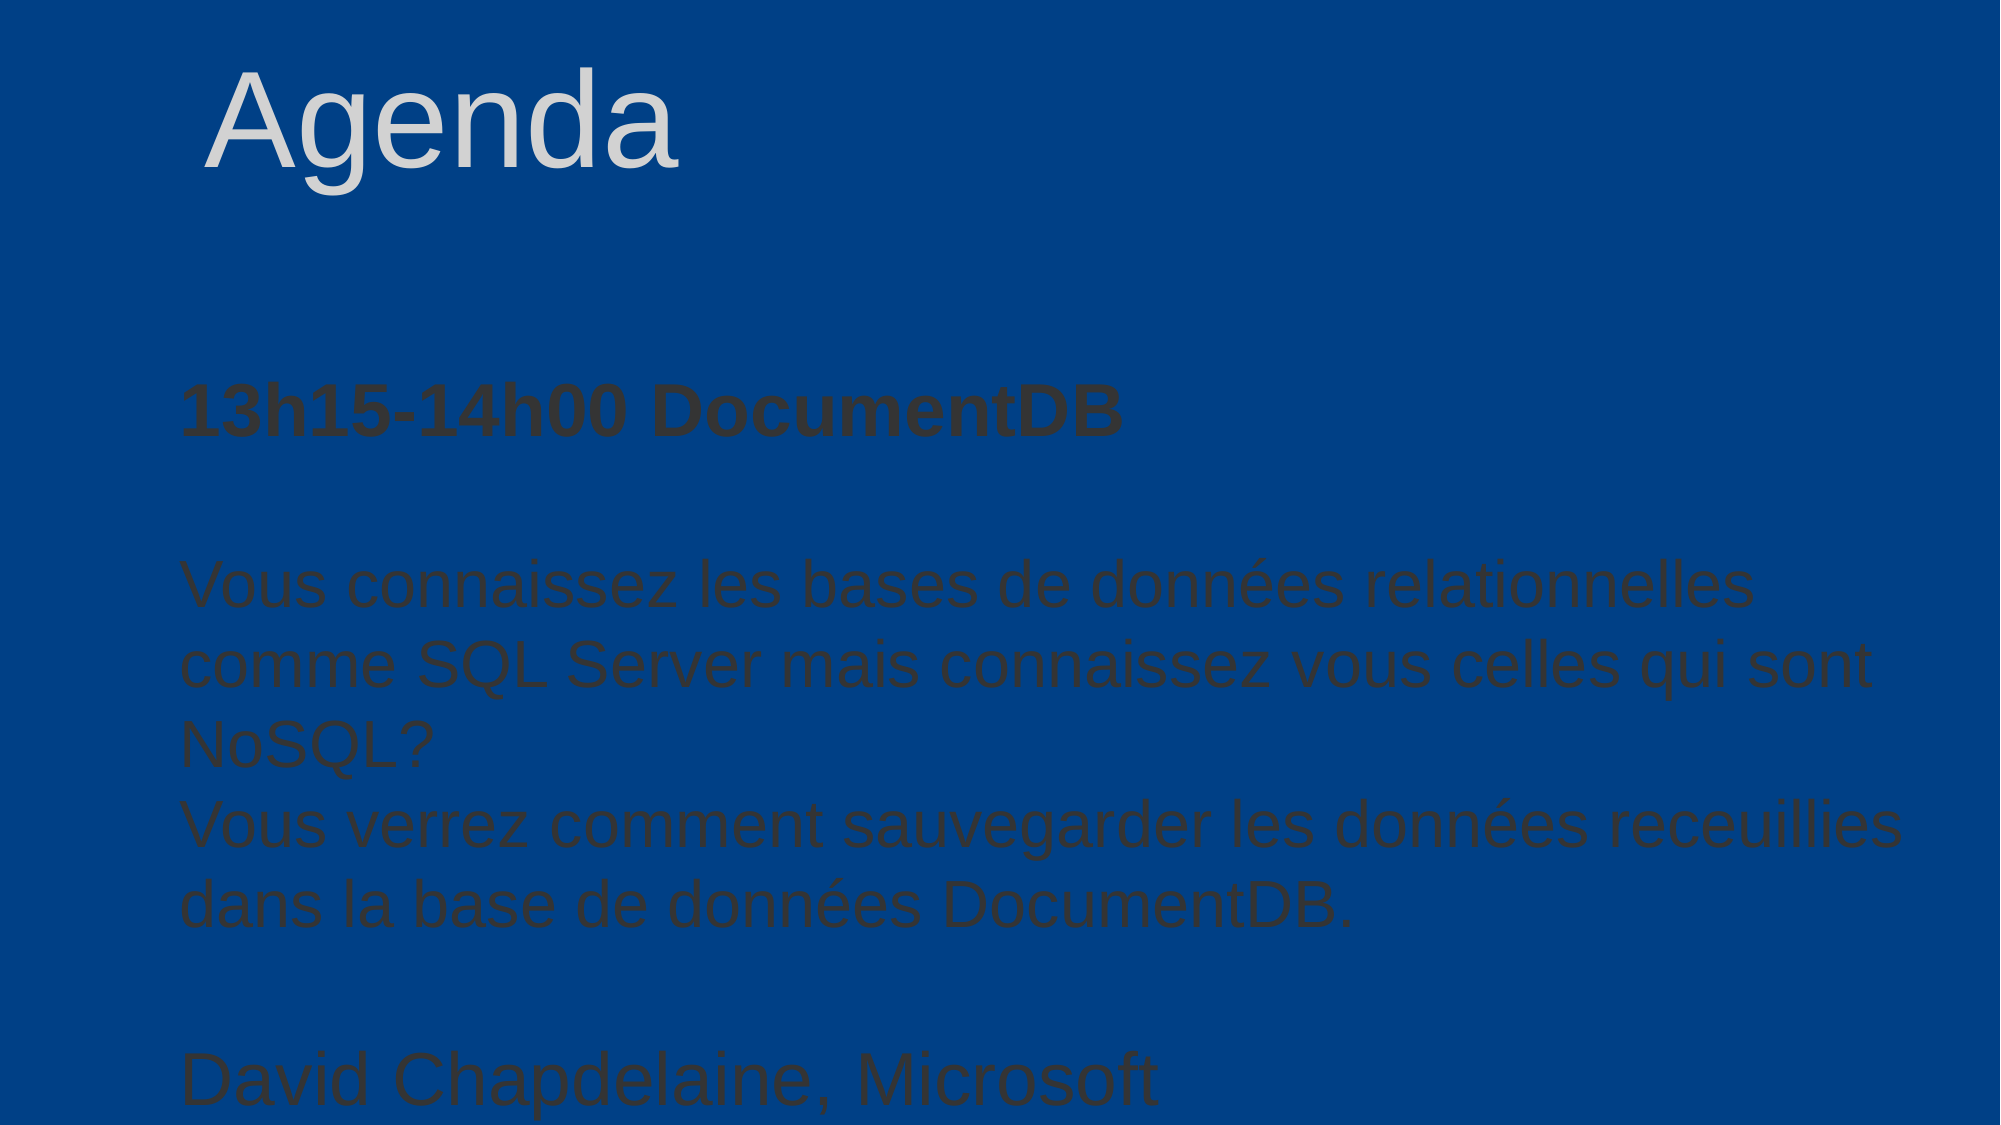

Agenda
13h15-14h00 DocumentDB
Vous connaissez les bases de données relationnelles comme SQL Server mais connaissez vous celles qui sont NoSQL?  
Vous verrez comment sauvegarder les données receuillies dans la base de données DocumentDB.
David Chapdelaine, Microsoft